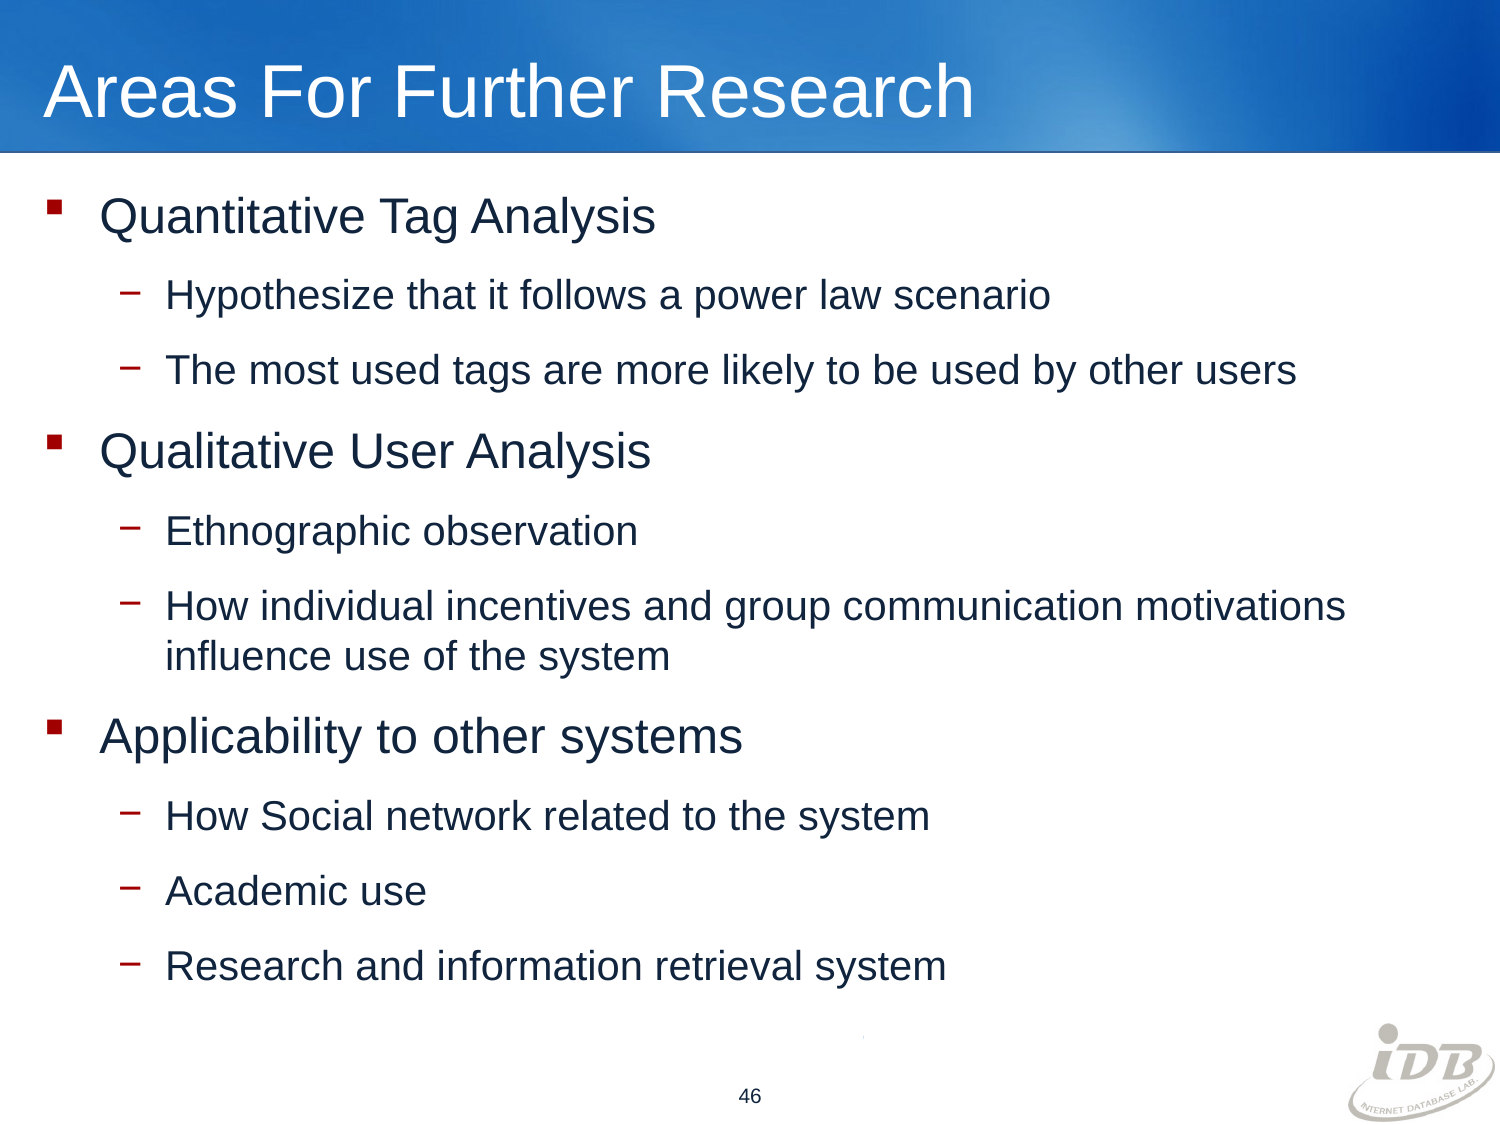

# Areas For Further Research
Quantitative Tag Analysis
Hypothesize that it follows a power law scenario
The most used tags are more likely to be used by other users
Qualitative User Analysis
Ethnographic observation
How individual incentives and group communication motivations influence use of the system
Applicability to other systems
How Social network related to the system
Academic use
Research and information retrieval system

46